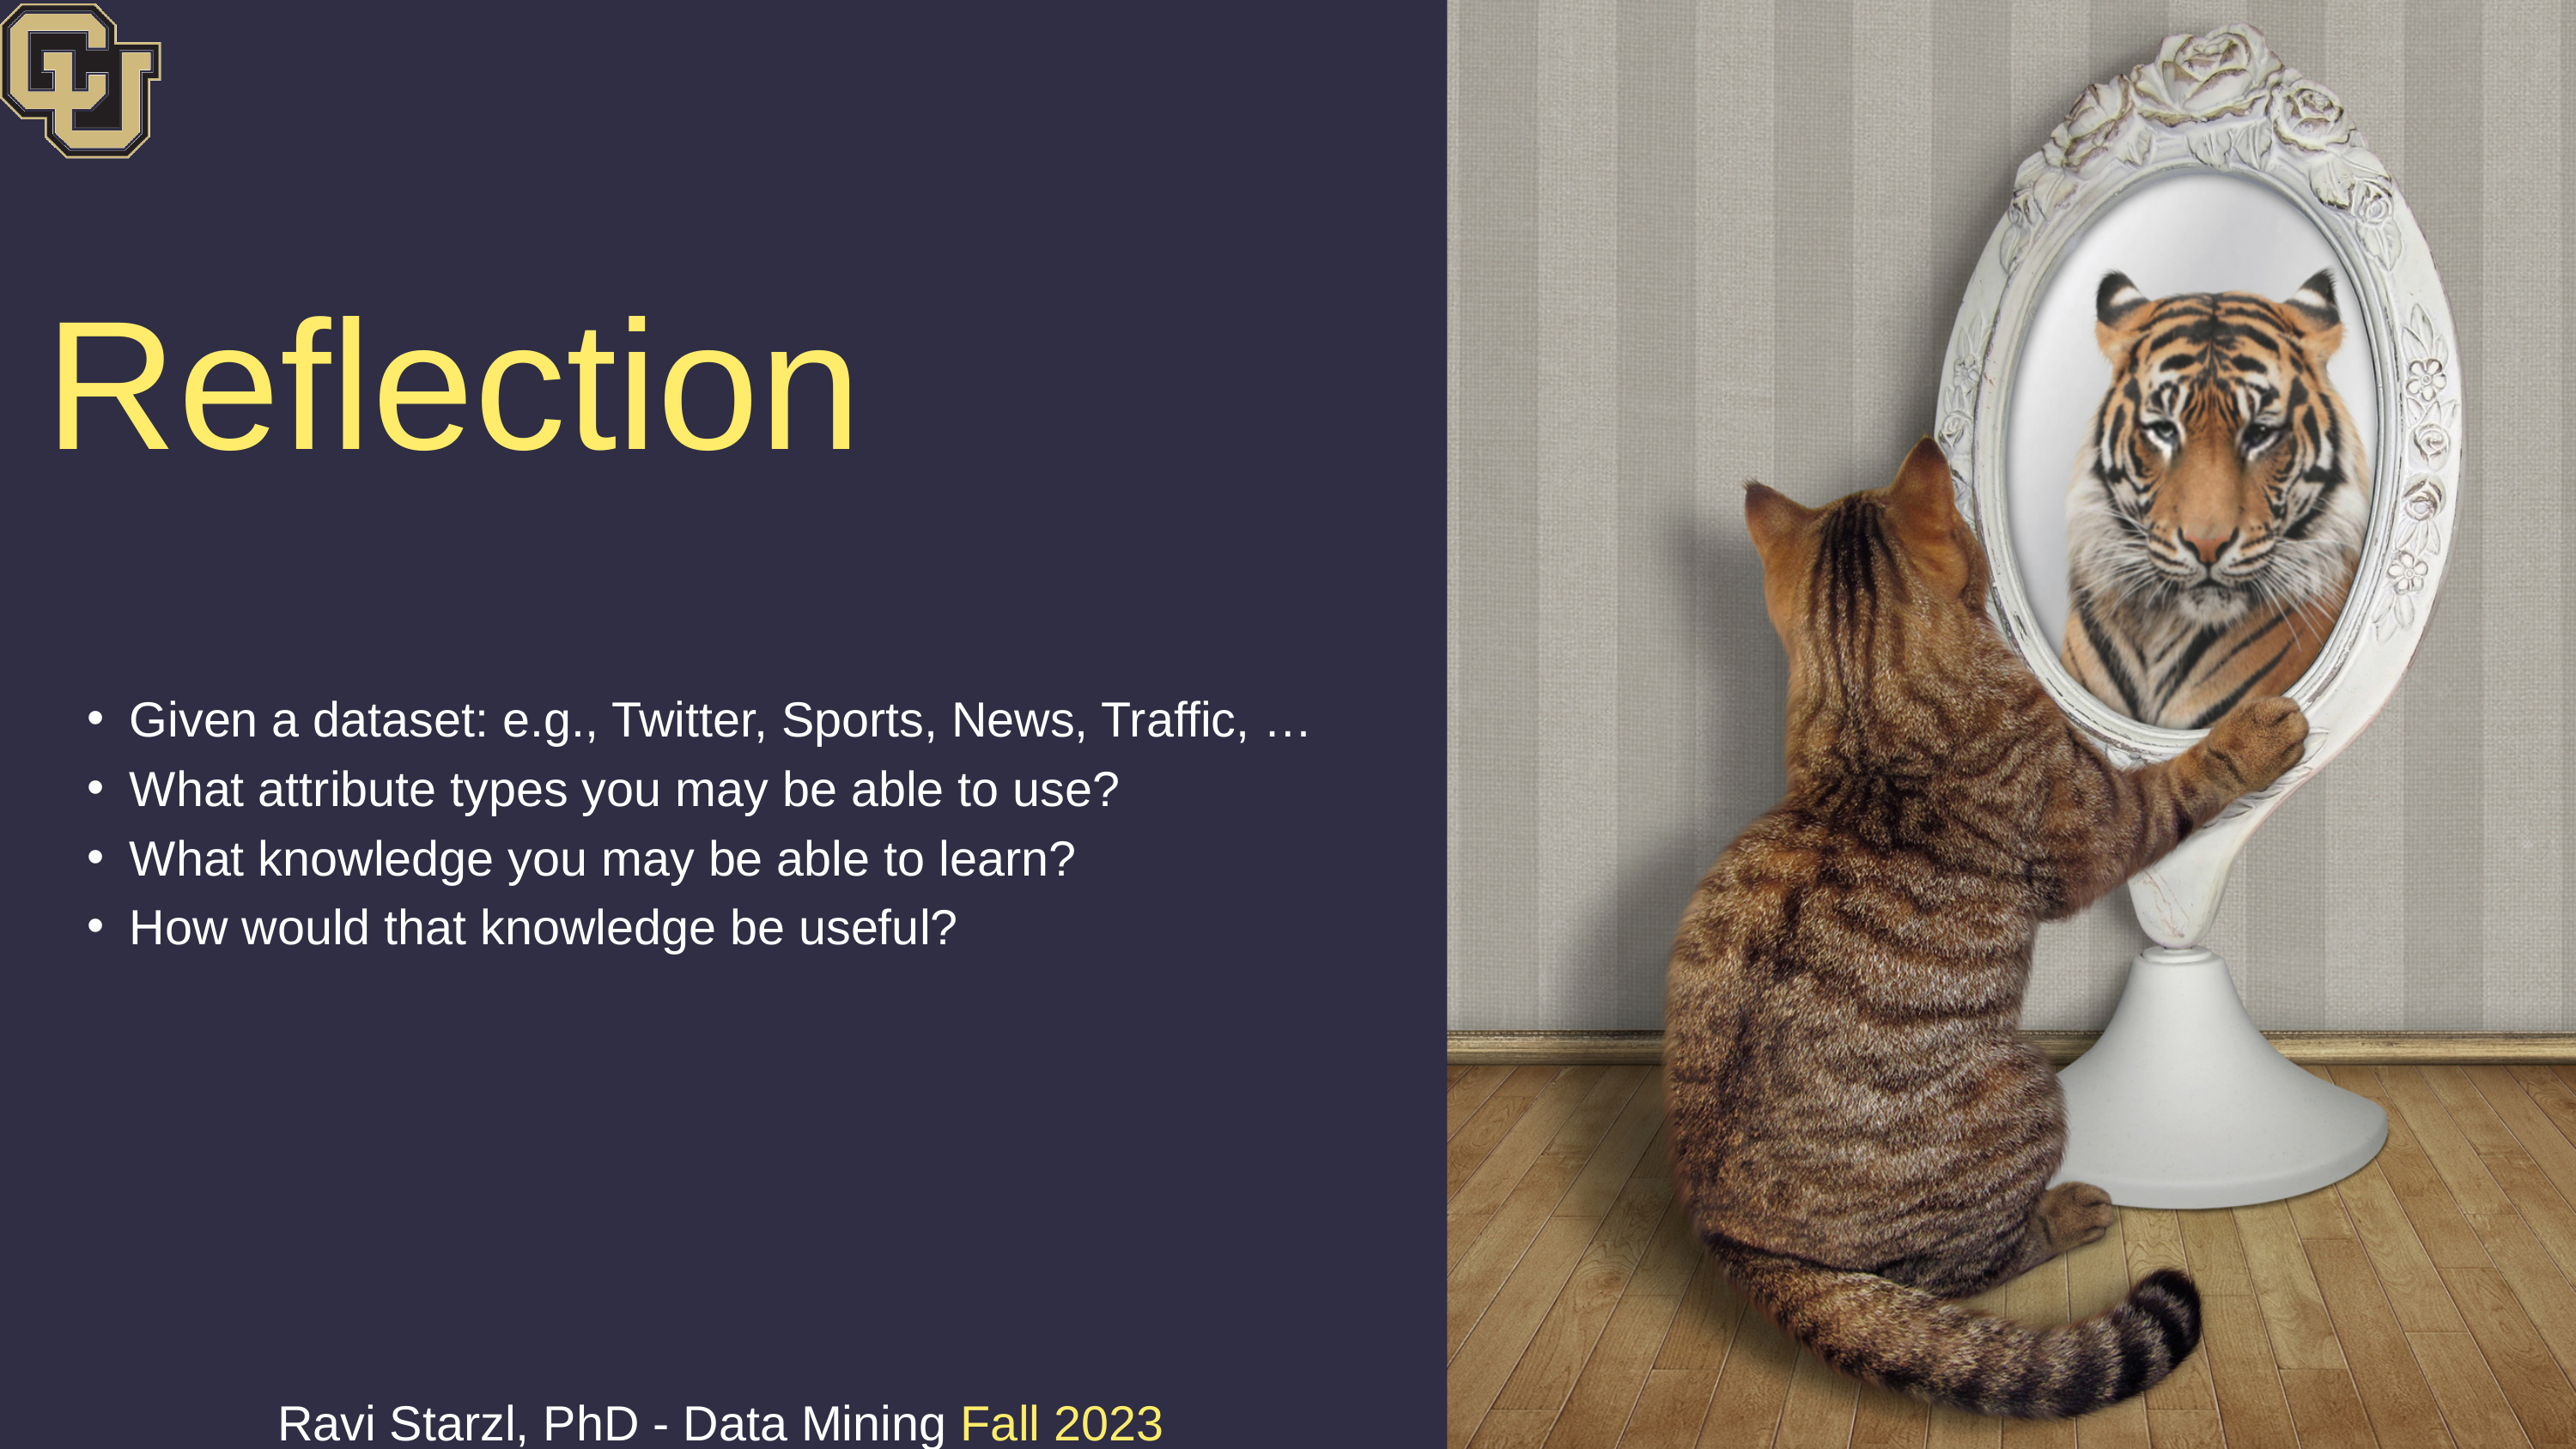

Reflection
Given a dataset: e.g., Twitter, Sports, News, Traffic, …
What attribute types you may be able to use?
What knowledge you may be able to learn?
How would that knowledge be useful?
Ravi Starzl, PhD - Data Mining Fall 2023